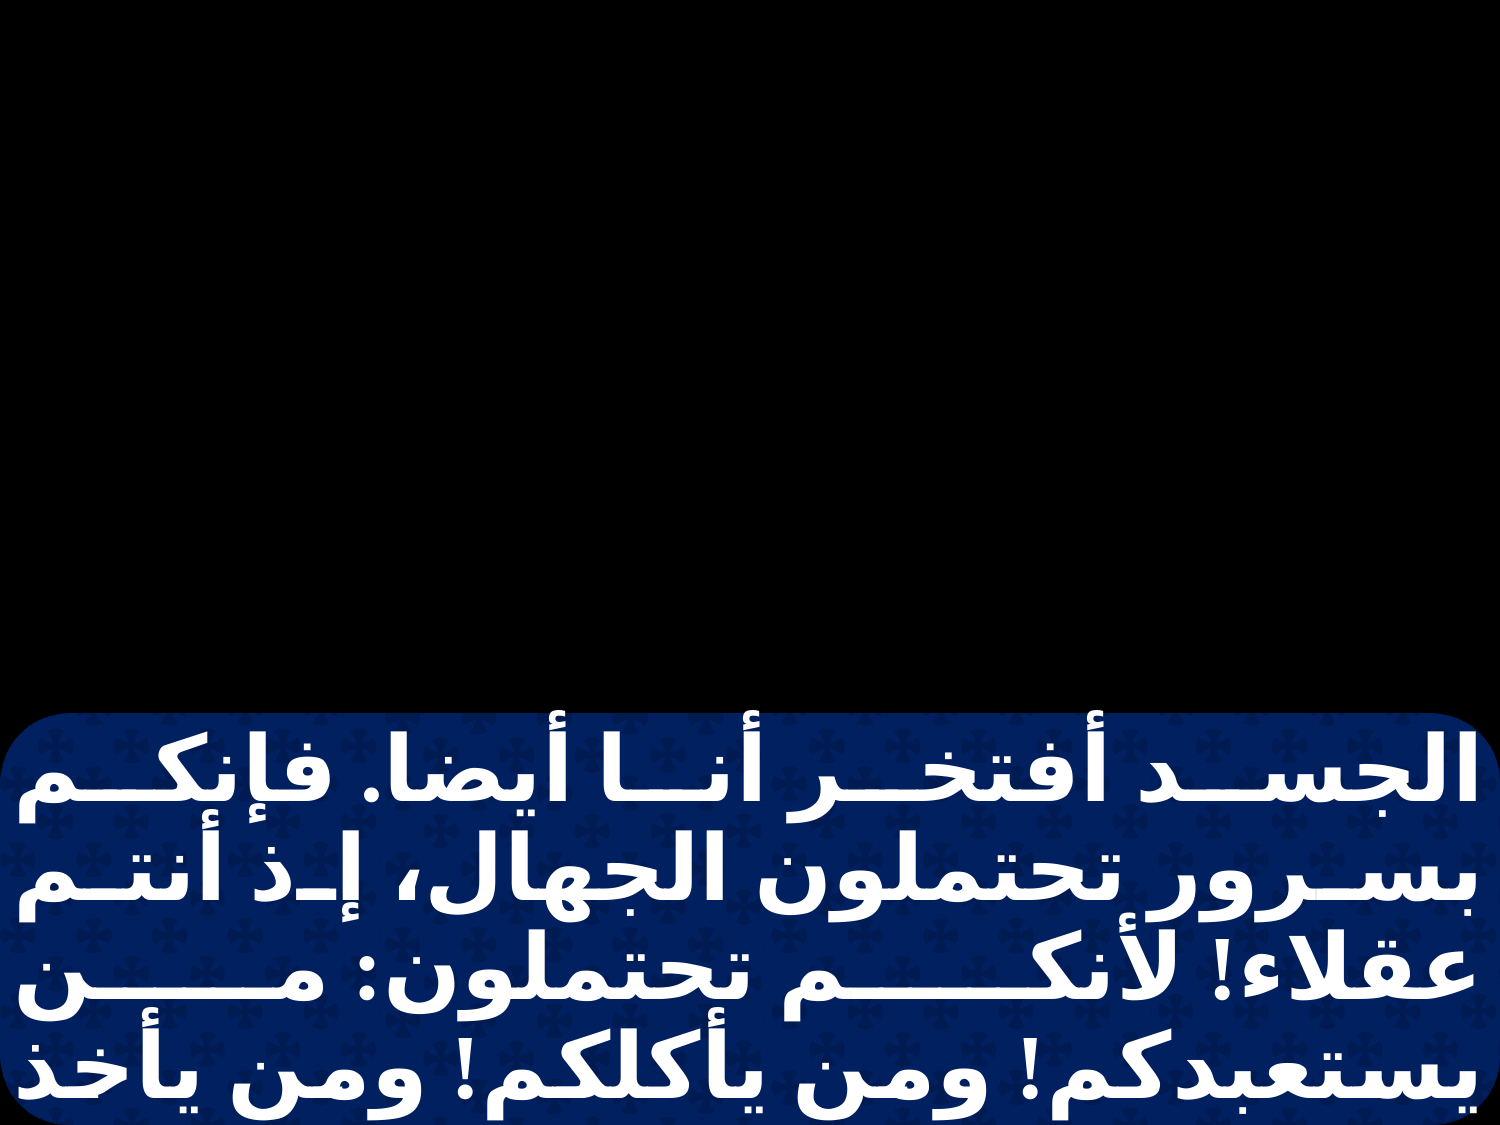

الجسد أفتخر أنا أيضا. فإنكم بسرور تحتملون الجهال، إذ أنتم عقلاء! لأنكم تحتملون: من يستعبدكم! ومن يأكلكم! ومن يأخذ منكم! ومن يتكبر! ومن يضرب على وجوهكم! وعلى سبيل